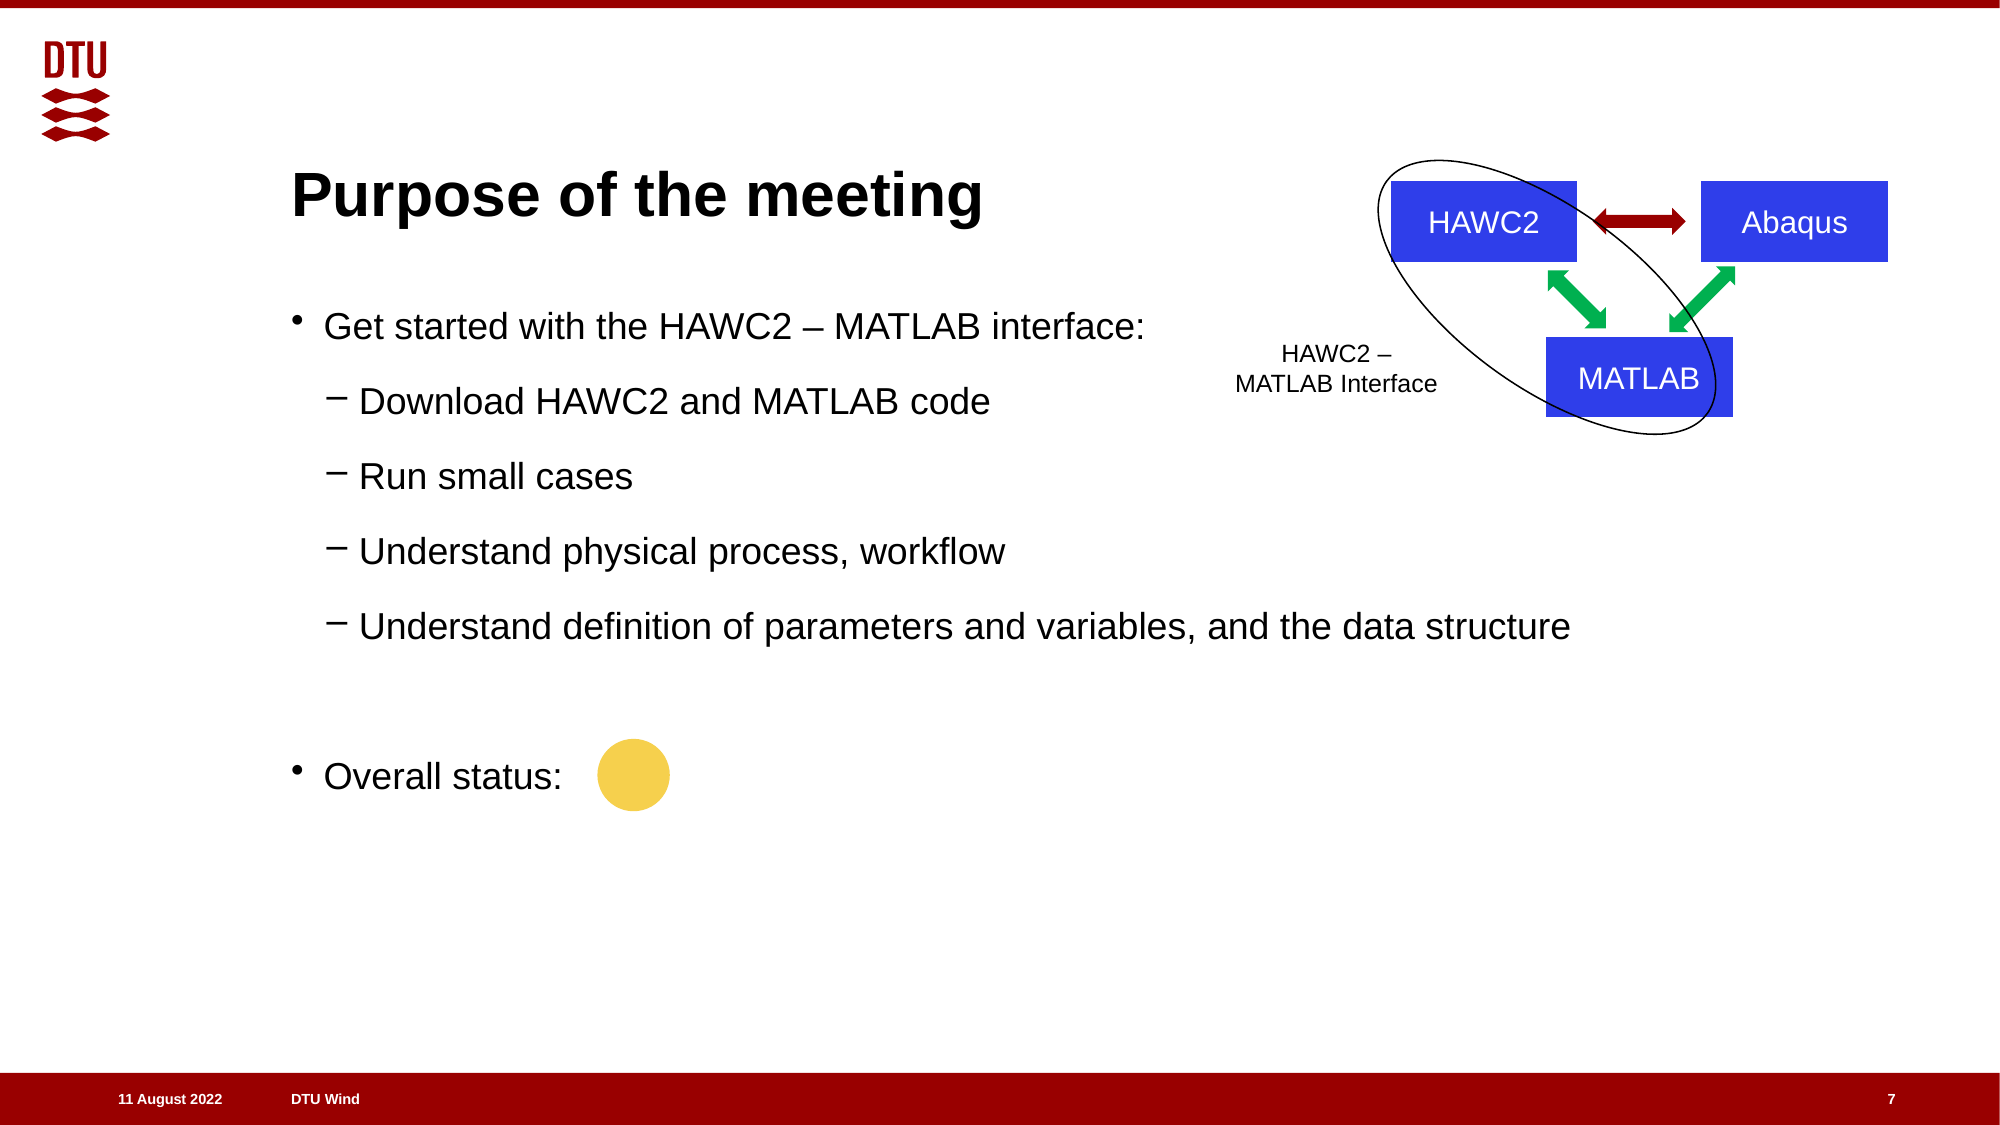

# Purpose of the meeting
HAWC2
Abaqus

HAWC2 – MATLAB Interface
MATLAB
Get started with the HAWC2 – MATLAB interface:
Download HAWC2 and MATLAB code
Run small cases
Understand physical process, workflow
Understand definition of parameters and variables, and the data structure

Overall status:

7